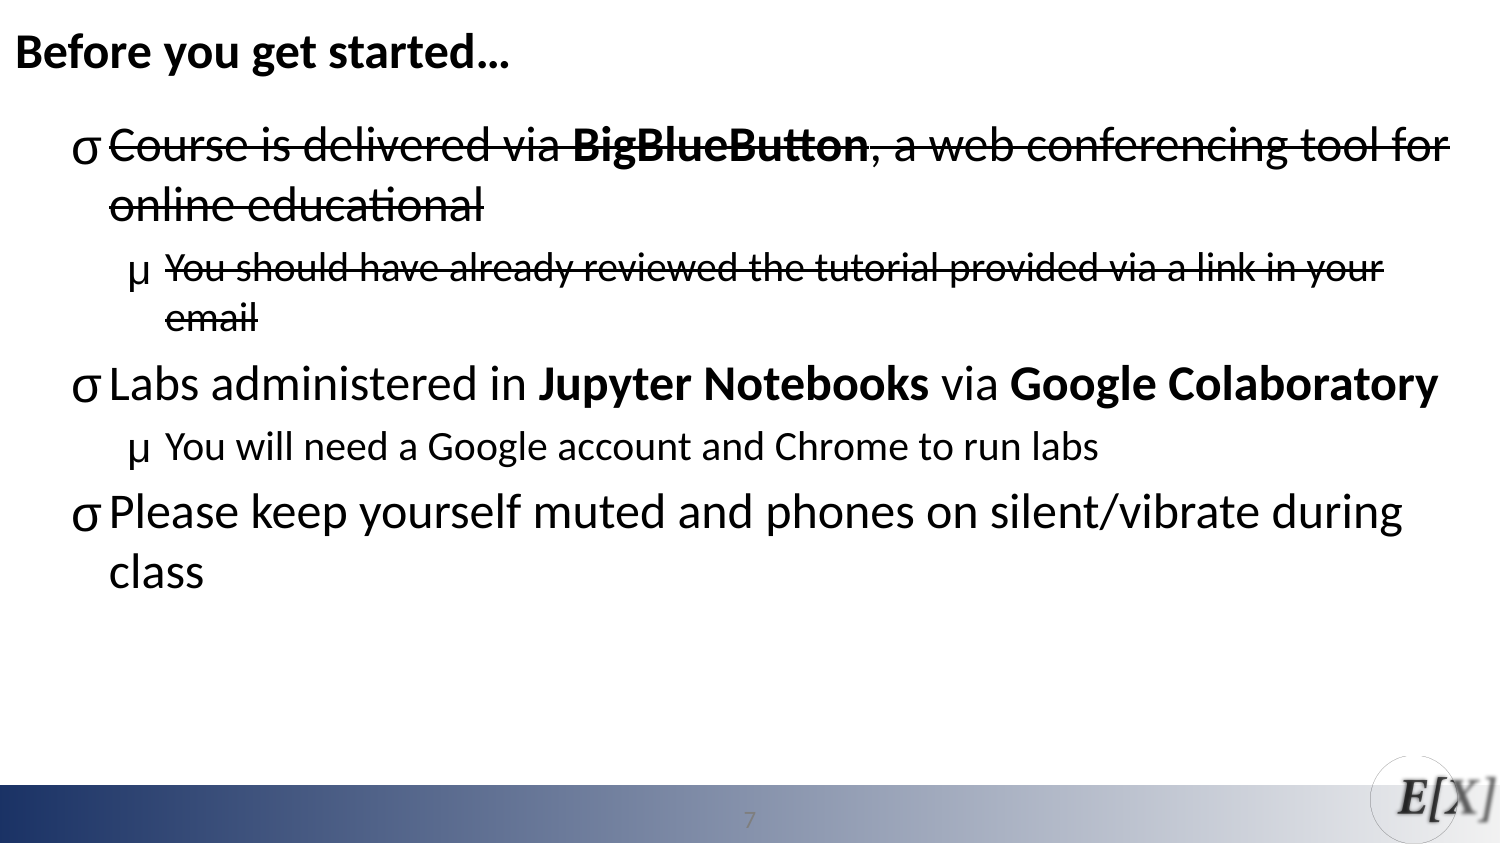

Before you get started…
Course is delivered via BigBlueButton, a web conferencing tool for online educational
You should have already reviewed the tutorial provided via a link in your email
Labs administered in Jupyter Notebooks via Google Colaboratory
You will need a Google account and Chrome to run labs
Please keep yourself muted and phones on silent/vibrate during class

7